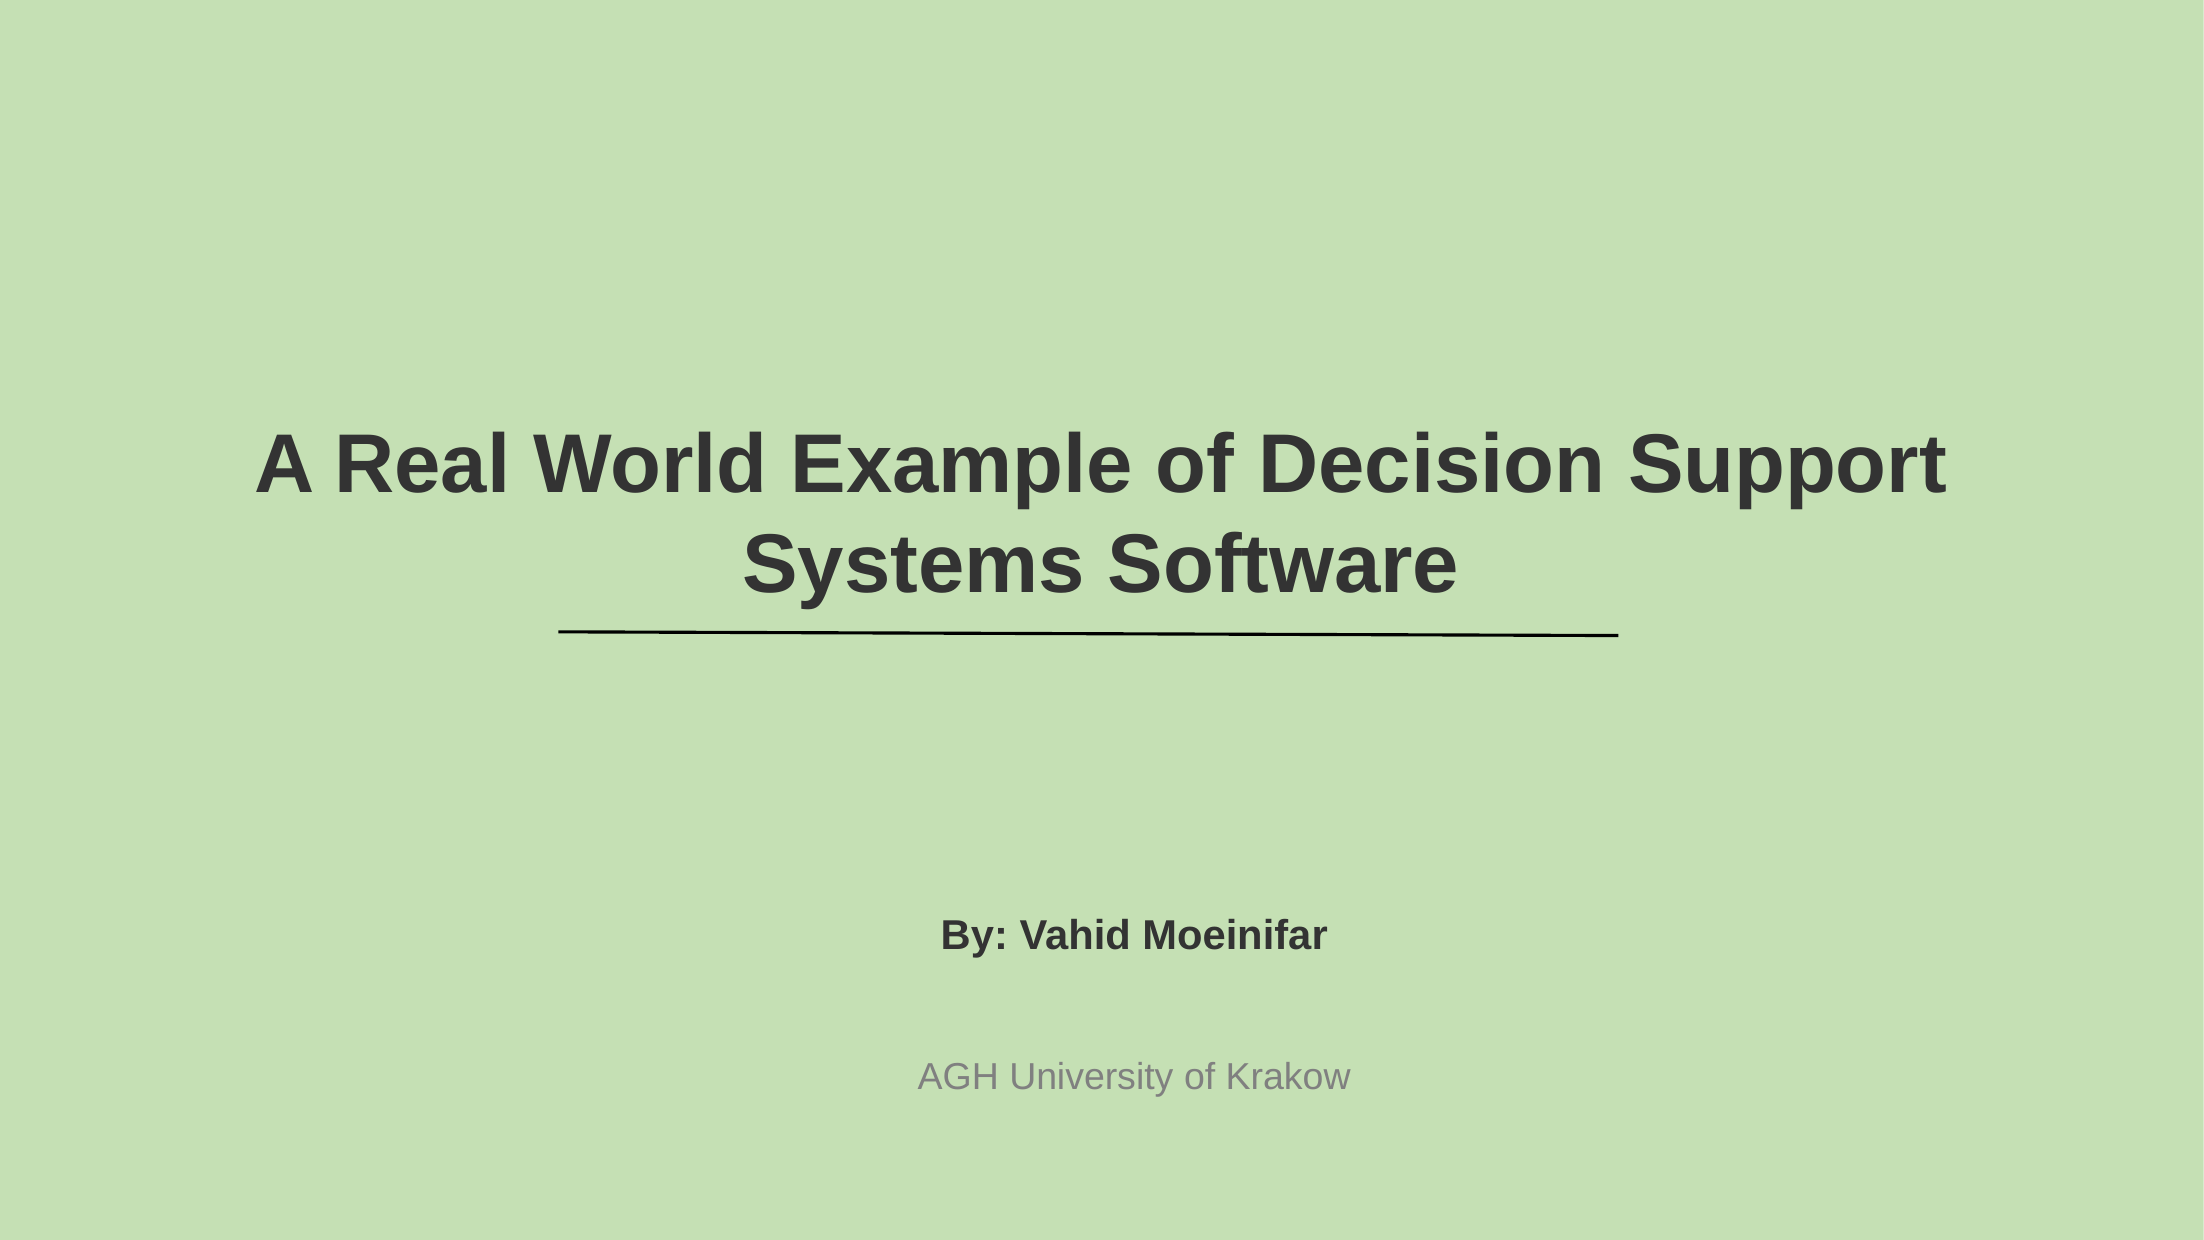

A Real World Example of Decision Support Systems Software
By: Vahid Moeinifar

AGH University of Krakow